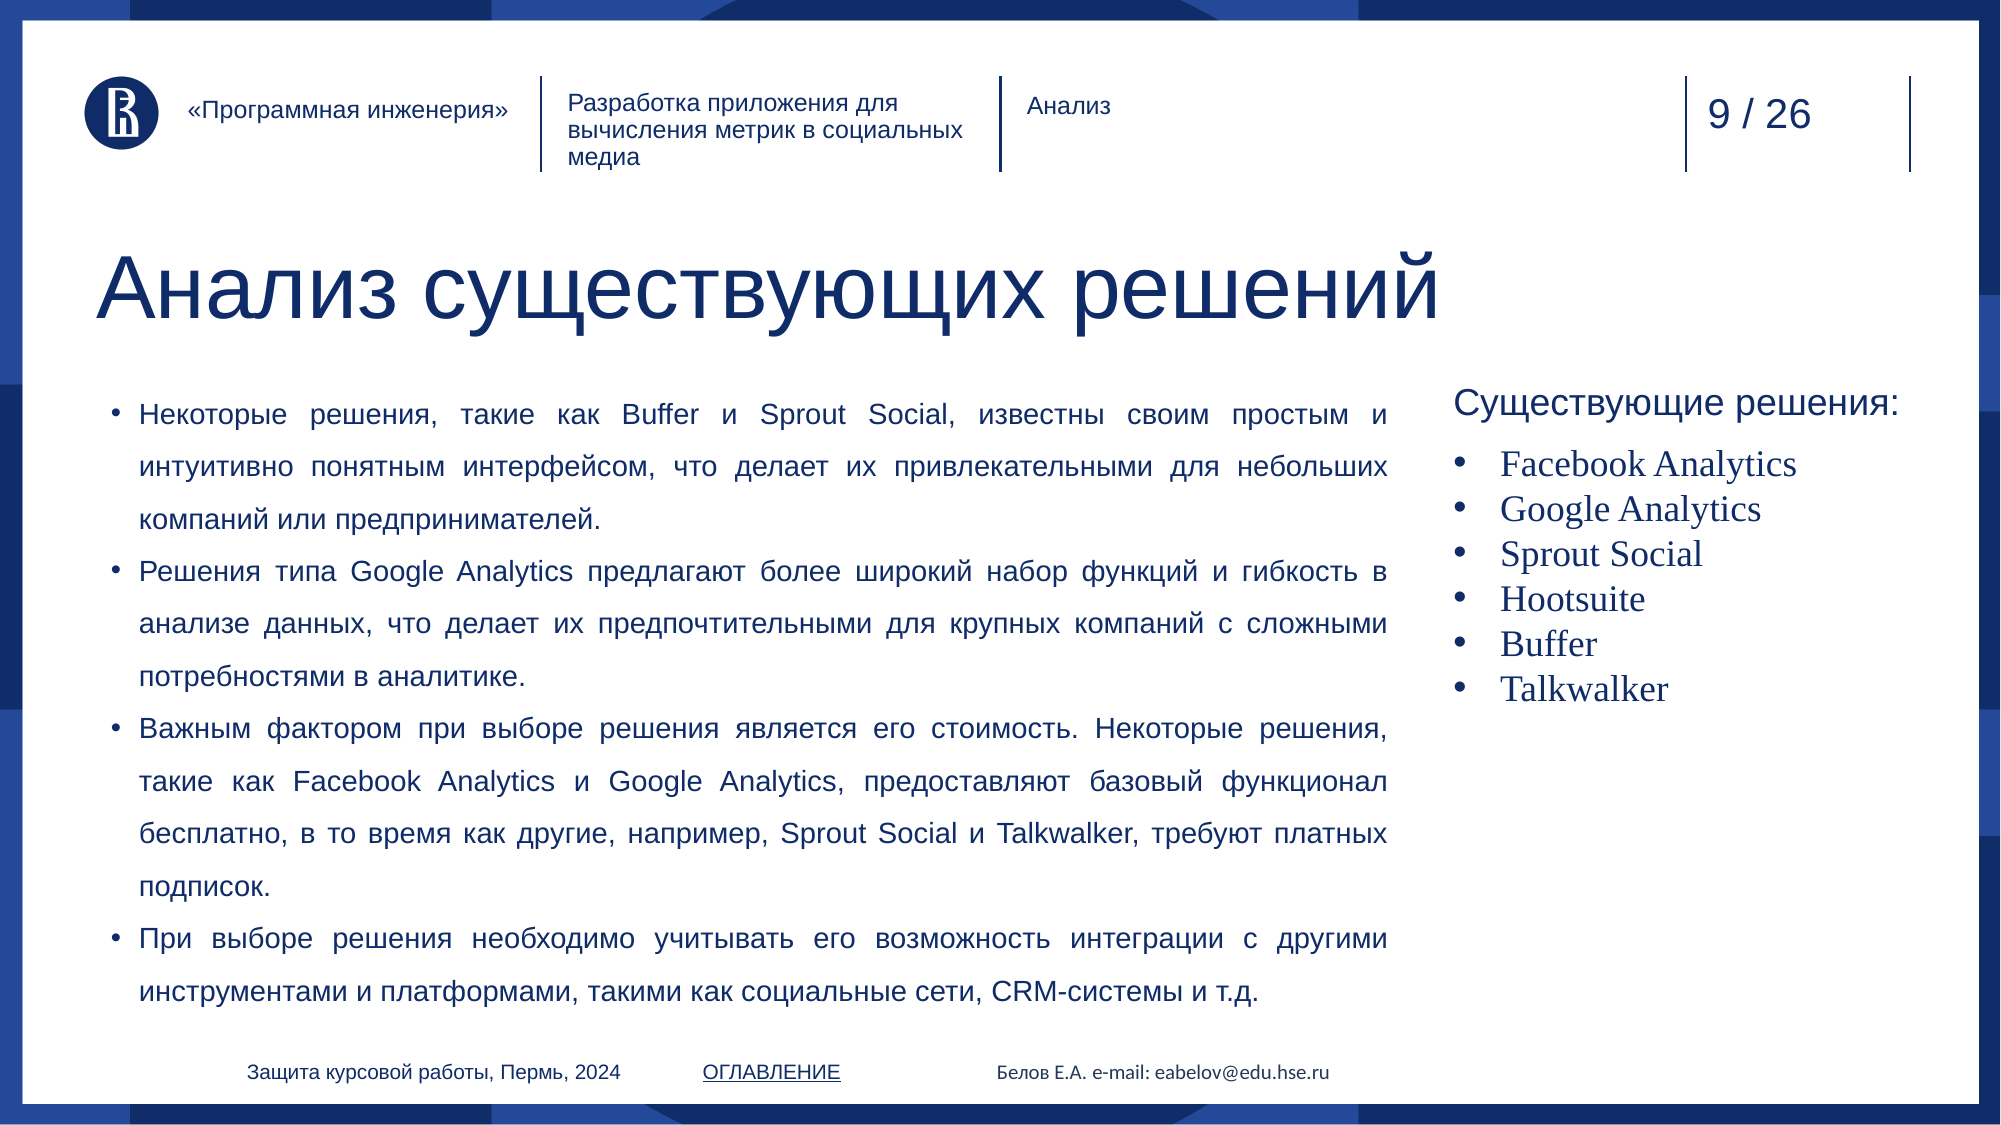

«Программная инженерия»
Разработка приложения для вычисления метрик в социальных медиа
Анализ
# Анализ существующих решений
Некоторые решения, такие как Buffer и Sprout Social, известны своим простым и интуитивно понятным интерфейсом, что делает их привлекательными для небольших компаний или предпринимателей.
Решения типа Google Analytics предлагают более широкий набор функций и гибкость в анализе данных, что делает их предпочтительными для крупных компаний с сложными потребностями в аналитике.
Важным фактором при выборе решения является его стоимость. Некоторые решения, такие как Facebook Analytics и Google Analytics, предоставляют базовый функционал бесплатно, в то время как другие, например, Sprout Social и Talkwalker, требуют платных подписок.
При выборе решения необходимо учитывать его возможность интеграции с другими инструментами и платформами, такими как социальные сети, CRM-системы и т.д.
Существующие решения:
Facebook Analytics
Google Analytics
Sprout Social
Hootsuite
Buffer
Talkwalker
Защита курсовой работы, Пермь, 2024	 ОГЛАВЛЕНИЕ 		Белов Е.А. e-mail: eabelov@edu.hse.ru